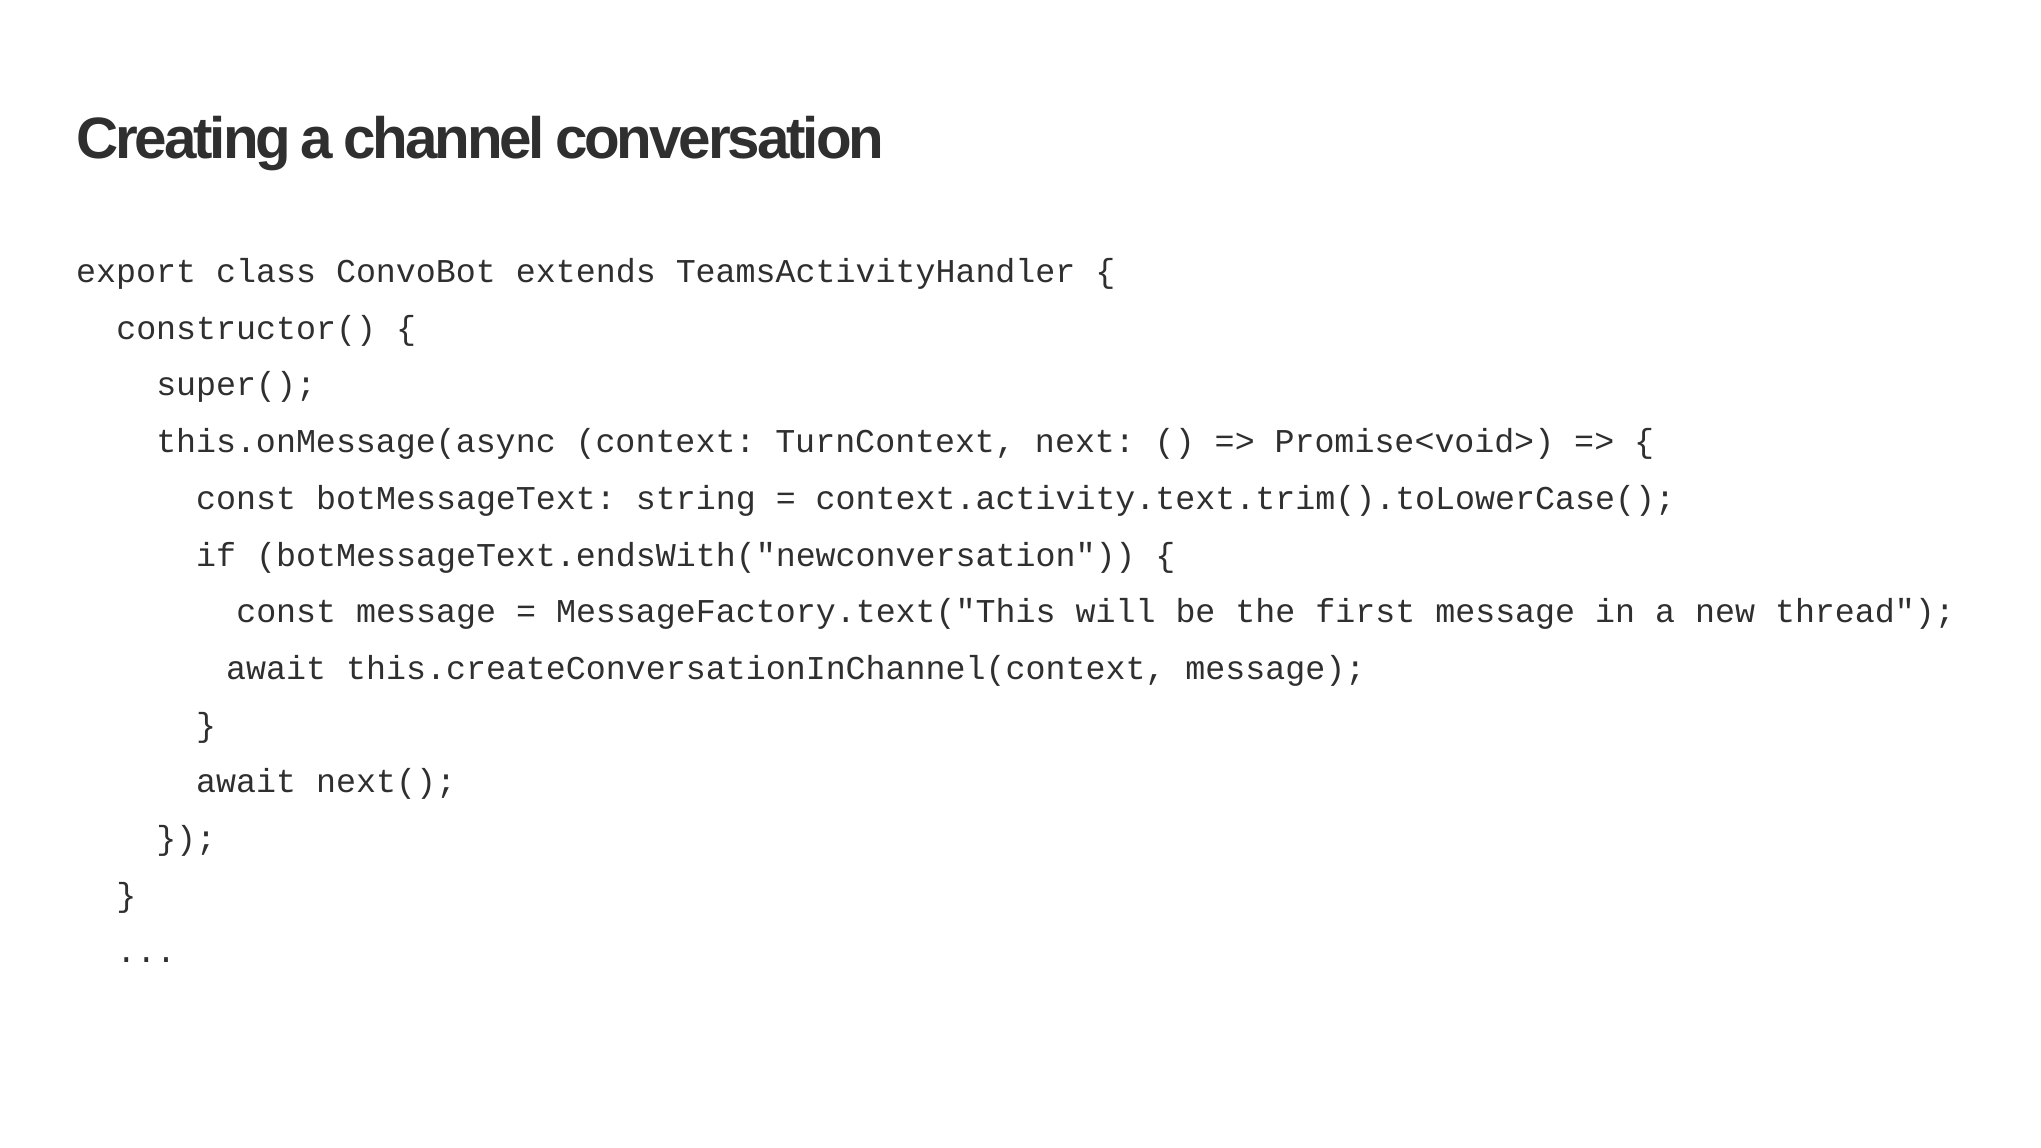

# Creating a channel conversation
export class ConvoBot extends TeamsActivityHandler {
  constructor() {
    super();
    this.onMessage(async (context: TurnContext, next: () => Promise<void>) => {
      const botMessageText: string = context.activity.text.trim().toLowerCase();
      if (botMessageText.endsWith("newconversation")) {
        const message = MessageFactory.text("This will be the first message in a new thread");
	await this.createConversationInChannel(context, message);
      }
      await next();
    });
  }
  ...